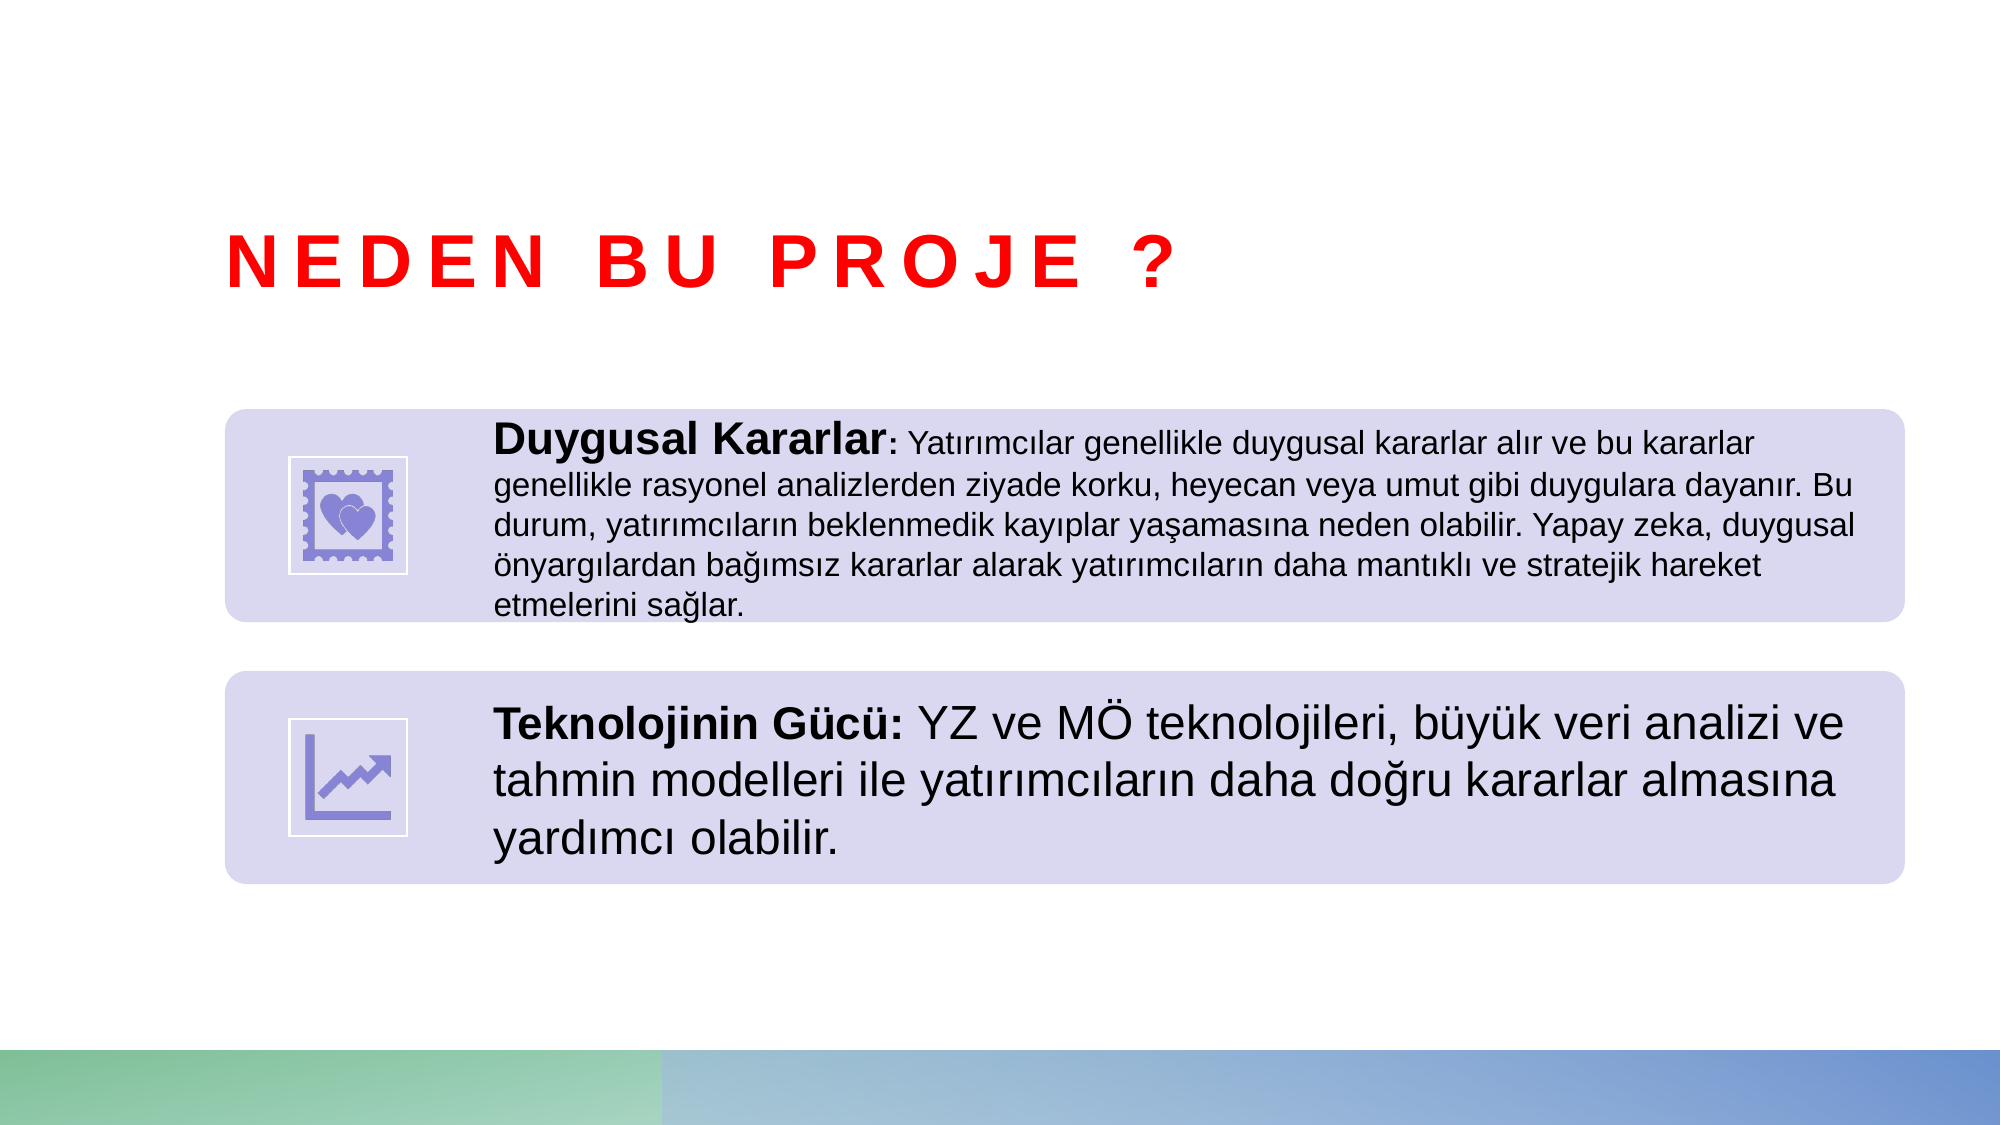

# Neden bu proje ?
Duygusal Kararlar: Yatırımcılar genellikle duygusal kararlar alır ve bu kararlar genellikle rasyonel analizlerden ziyade korku, heyecan veya umut gibi duygulara dayanır. Bu durum, yatırımcıların beklenmedik kayıplar yaşamasına neden olabilir. Yapay zeka, duygusal önyargılardan bağımsız kararlar alarak yatırımcıların daha mantıklı ve stratejik hareket etmelerini sağlar.
Teknolojinin Gücü: YZ ve MÖ teknolojileri, büyük veri analizi ve tahmin modelleri ile yatırımcıların daha doğru kararlar almasına yardımcı olabilir.